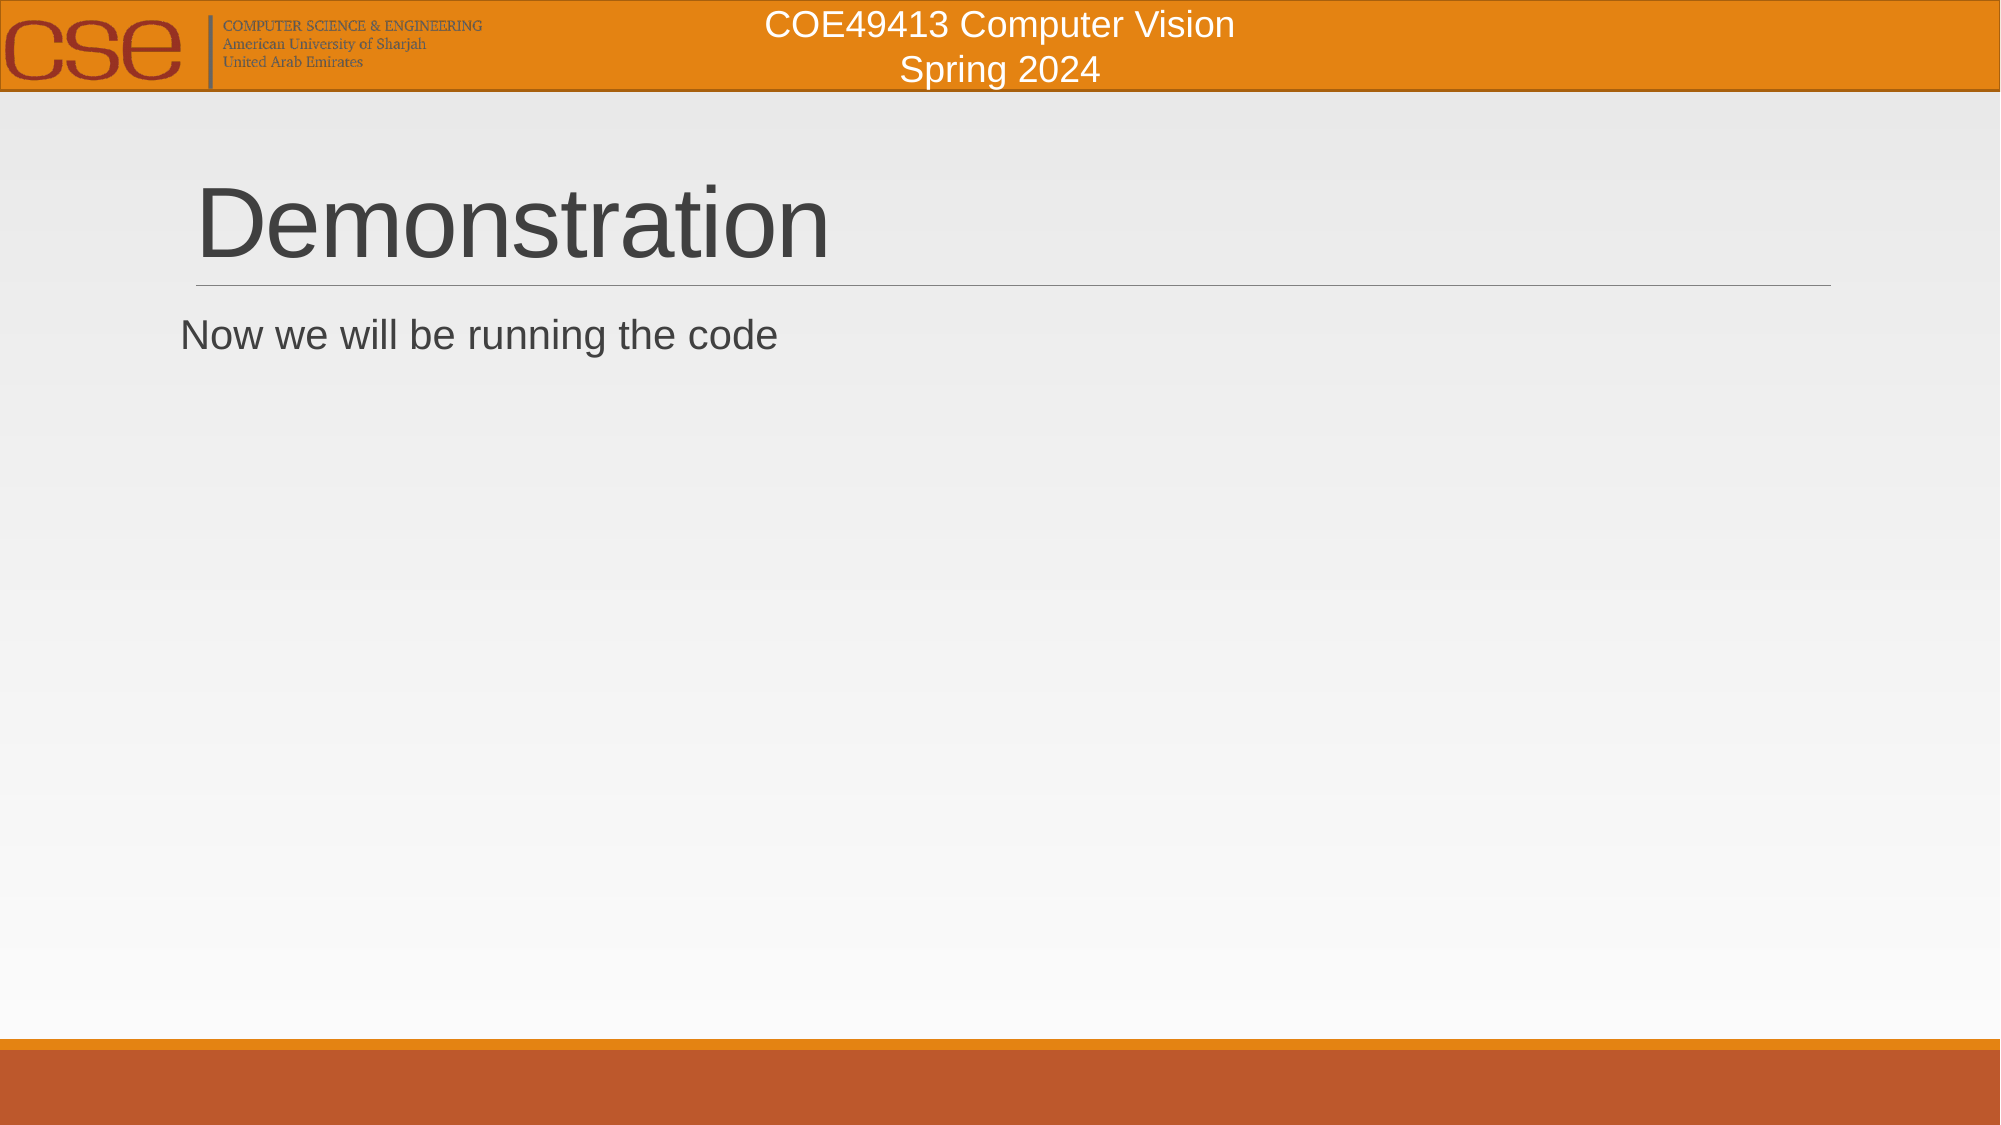

# Demonstration
Now we will be running the code